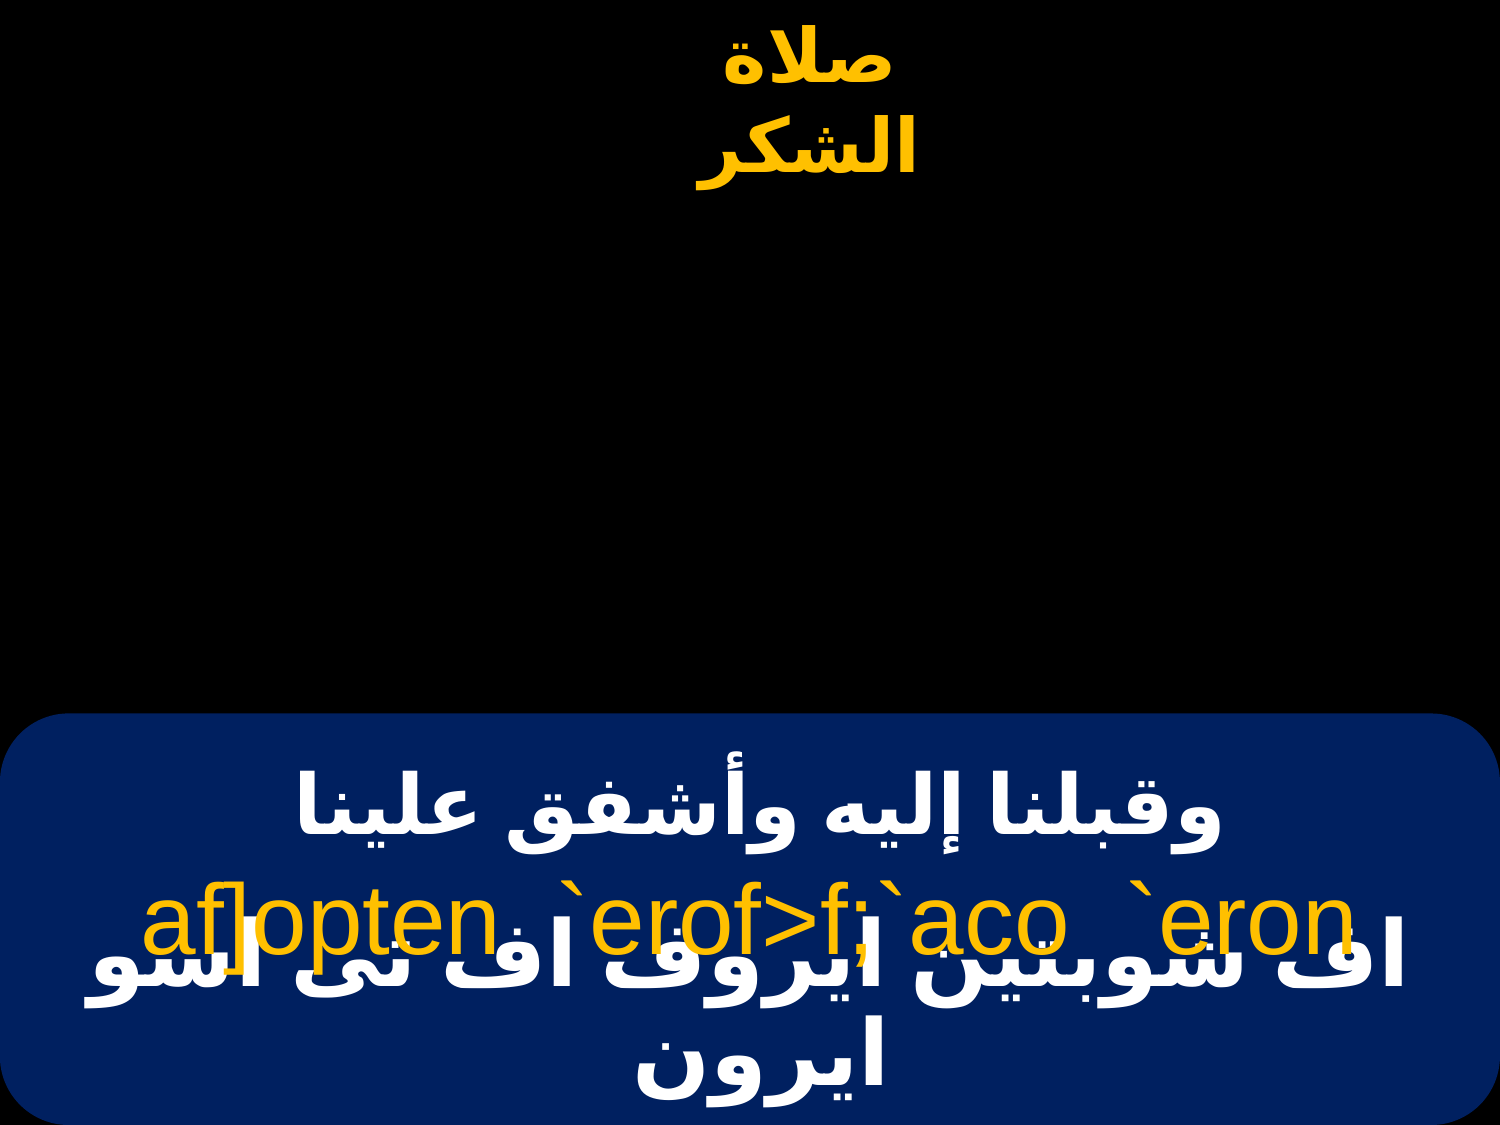

# وقبلنا إليه وأشفق علينا
af]opten  `erof>f;`aco  `eron
اف شوبتين ايروف اف تى اسو ايرون